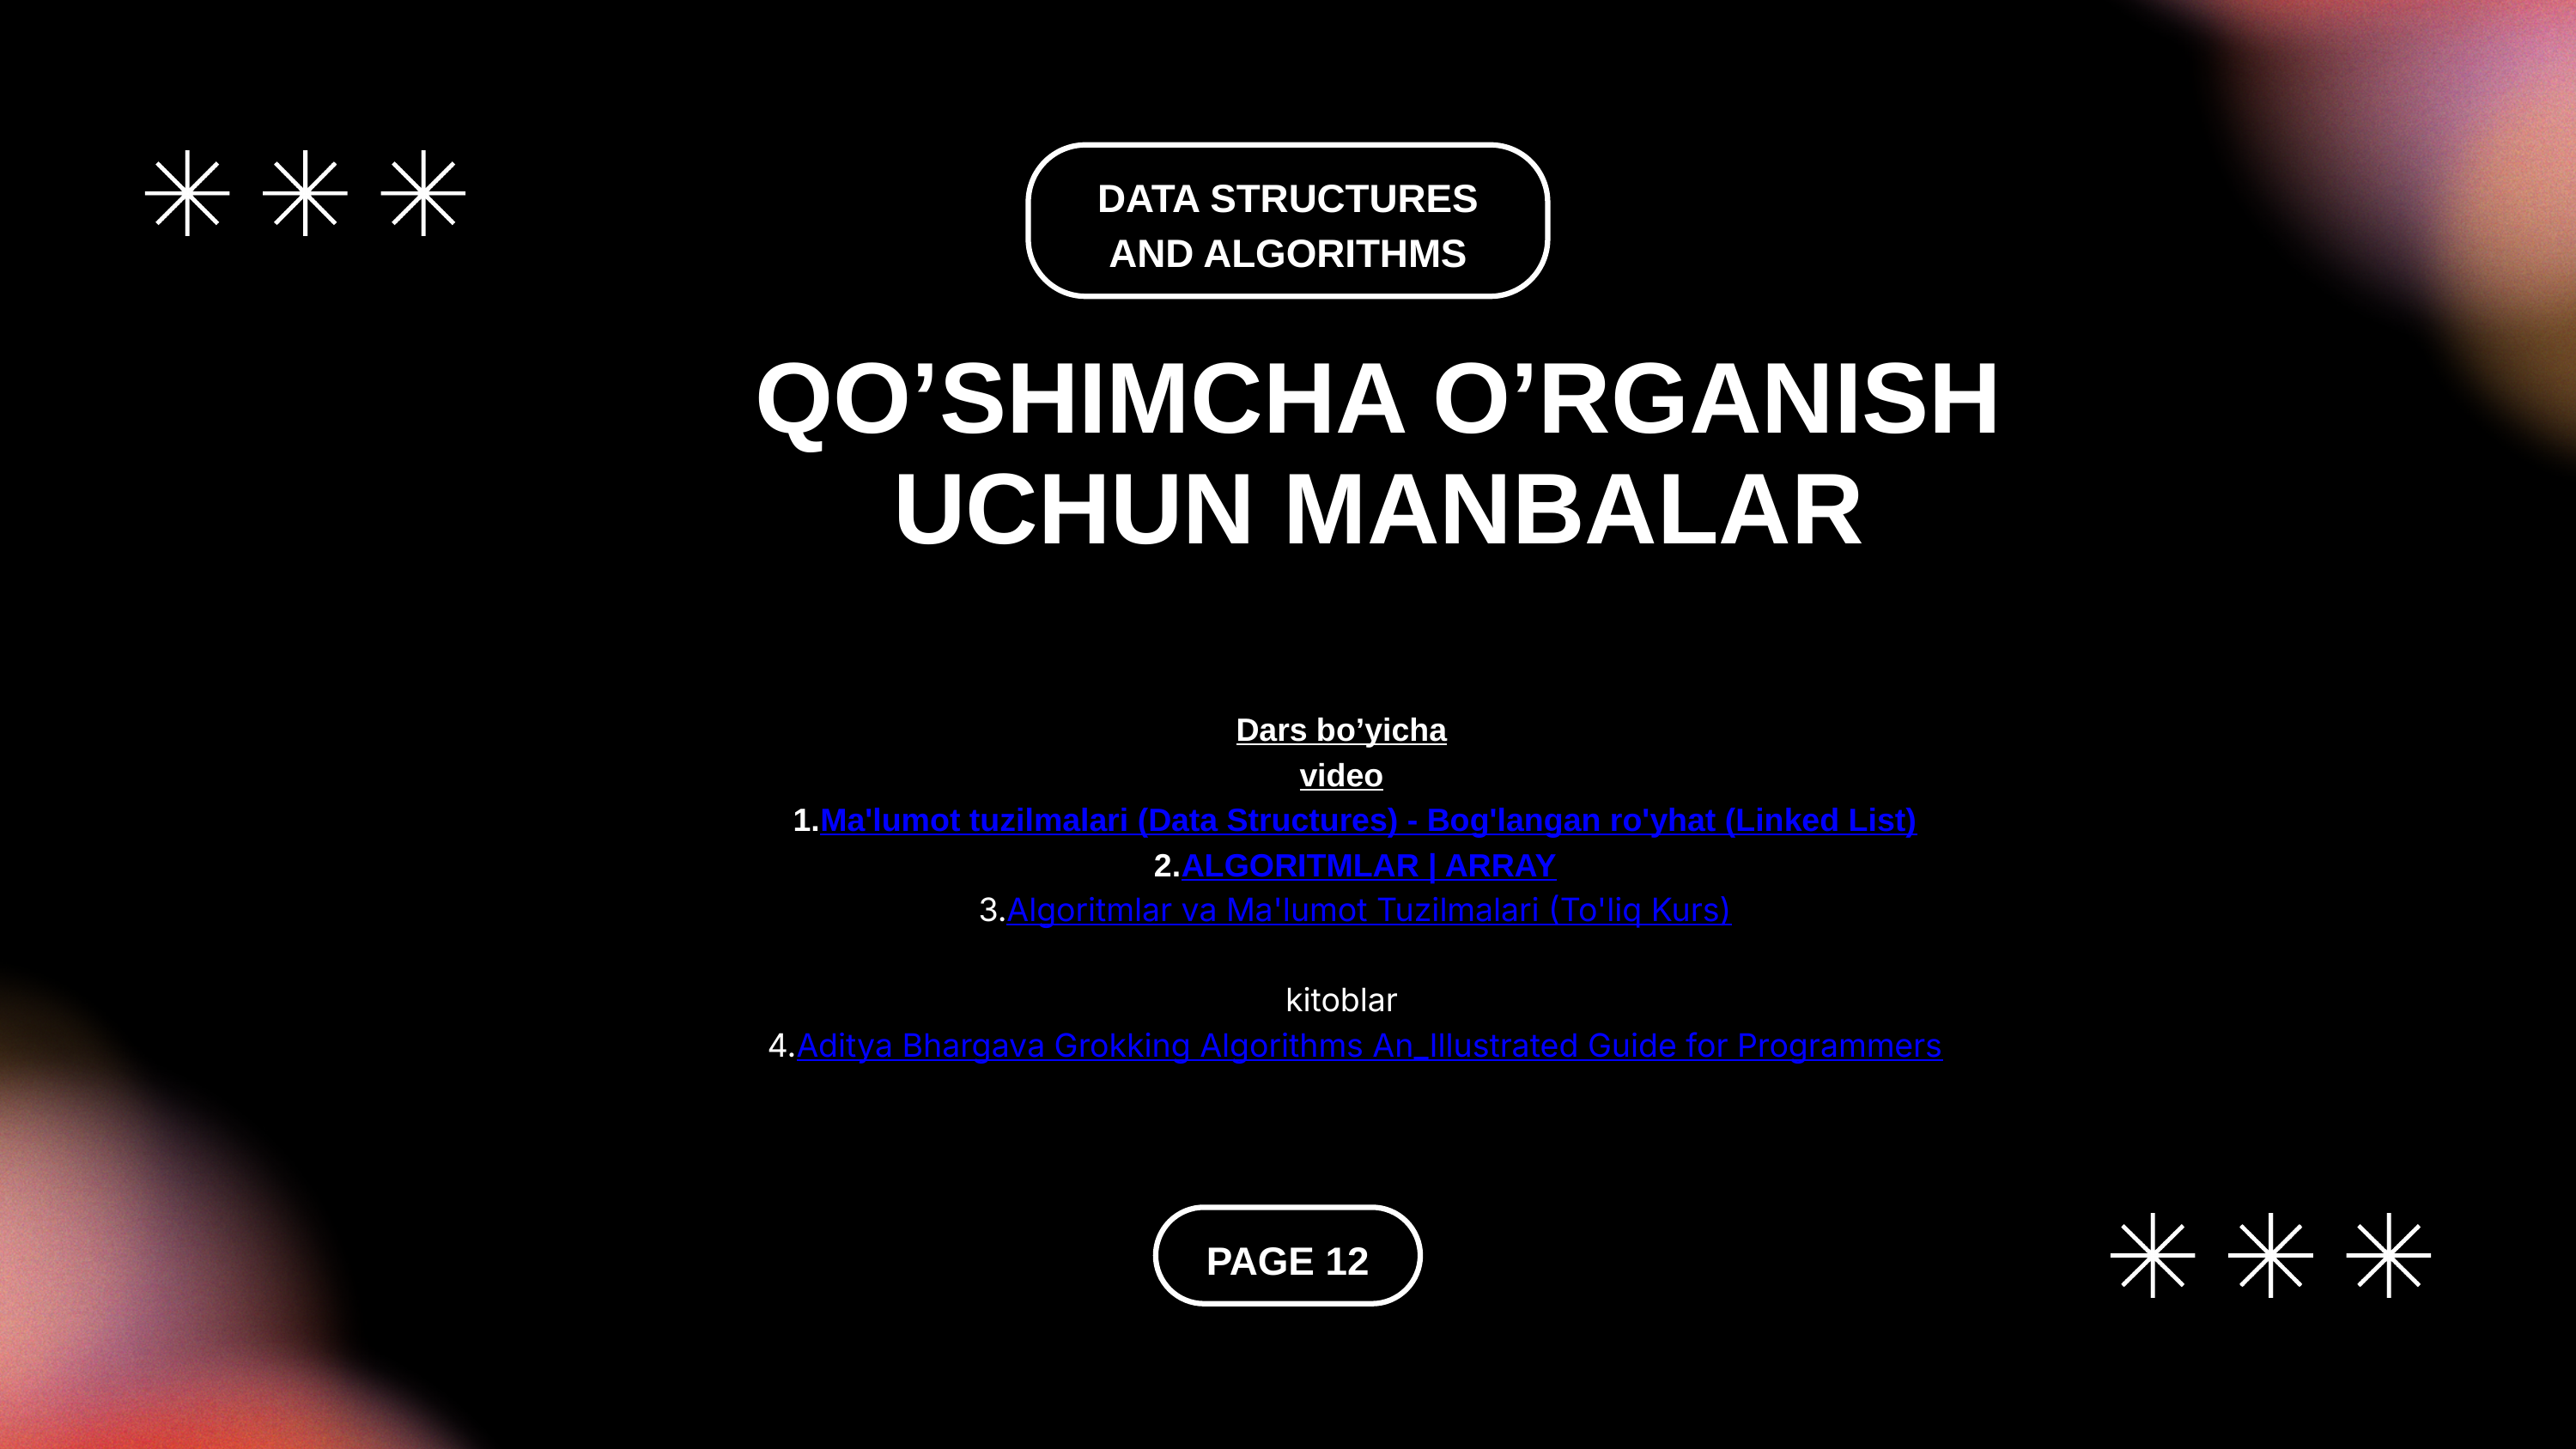

DATA STRUCTURES AND ALGORITHMS

QO’SHIMCHA O’RGANISH UCHUN MANBALAR
Dars bo’yicha
video
Ma'lumot tuzilmalari (Data Structures) - Bog'langan ro'yhat (Linked List)
ALGORITMLAR | ARRAY
Algoritmlar va Ma'lumot Tuzilmalari (To'liq Kurs)

kitoblar
Aditya Bhargava Grokking Algorithms An_Illustrated Guide for Programmers

PAGE 12